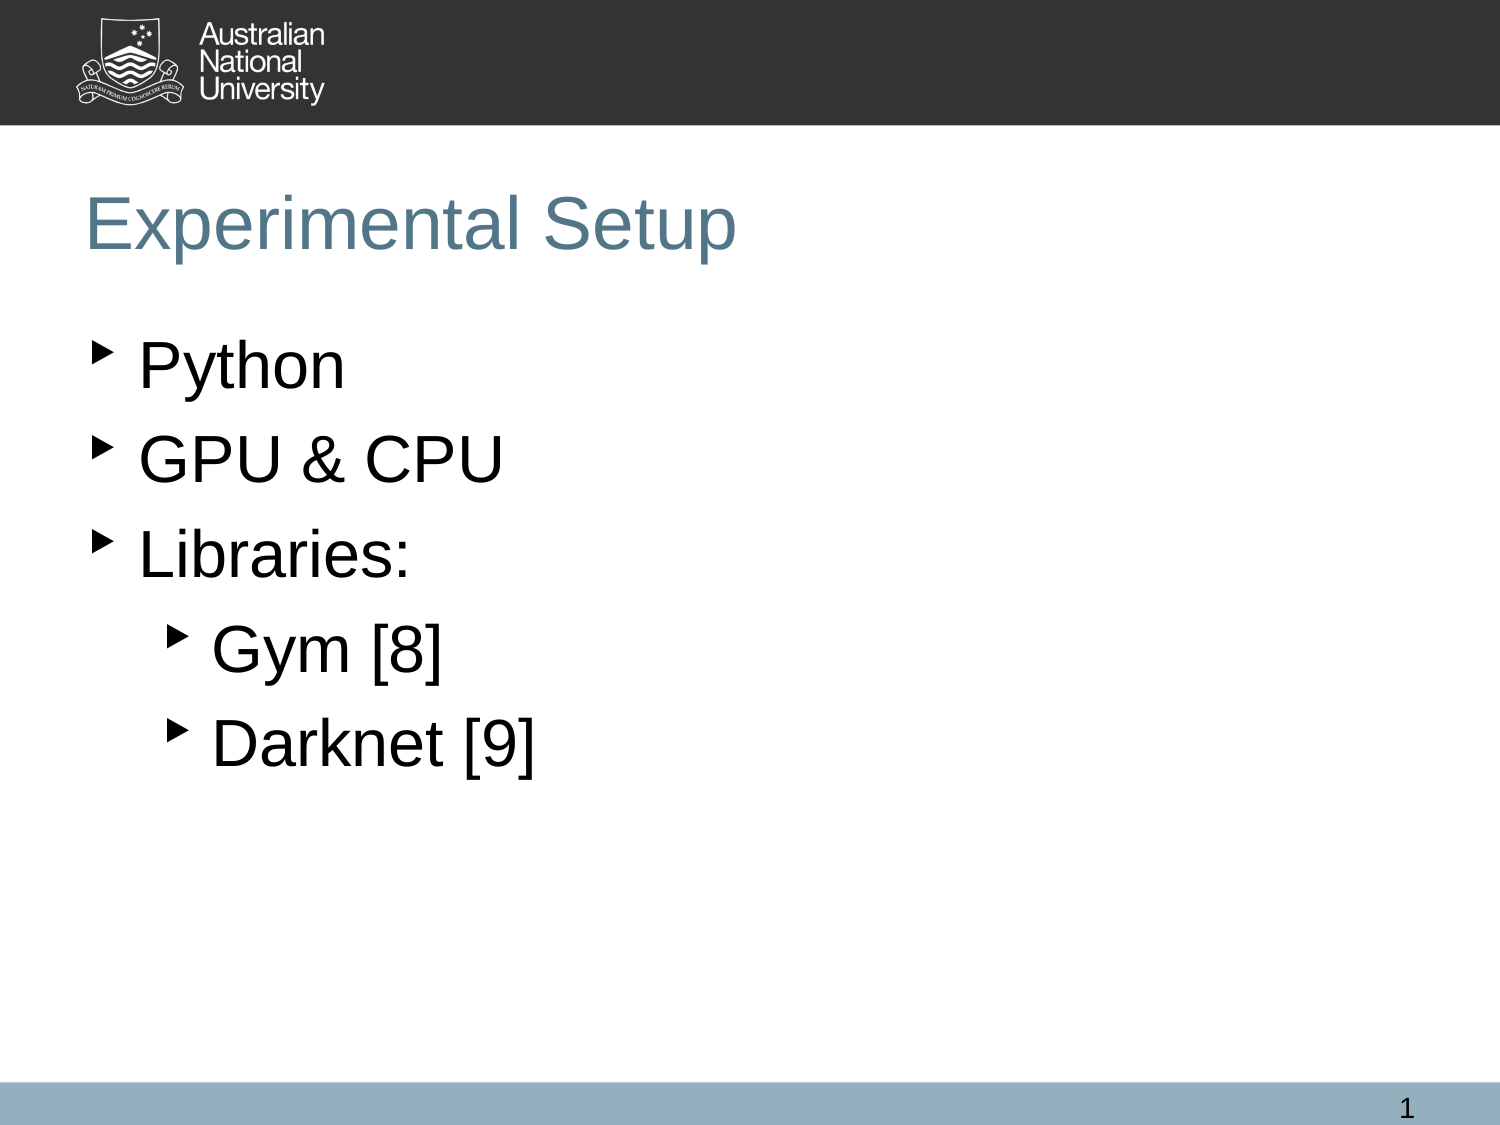

# Experimental Setup
Python
GPU & CPU
Libraries:
Gym [8]
Darknet [9]
11